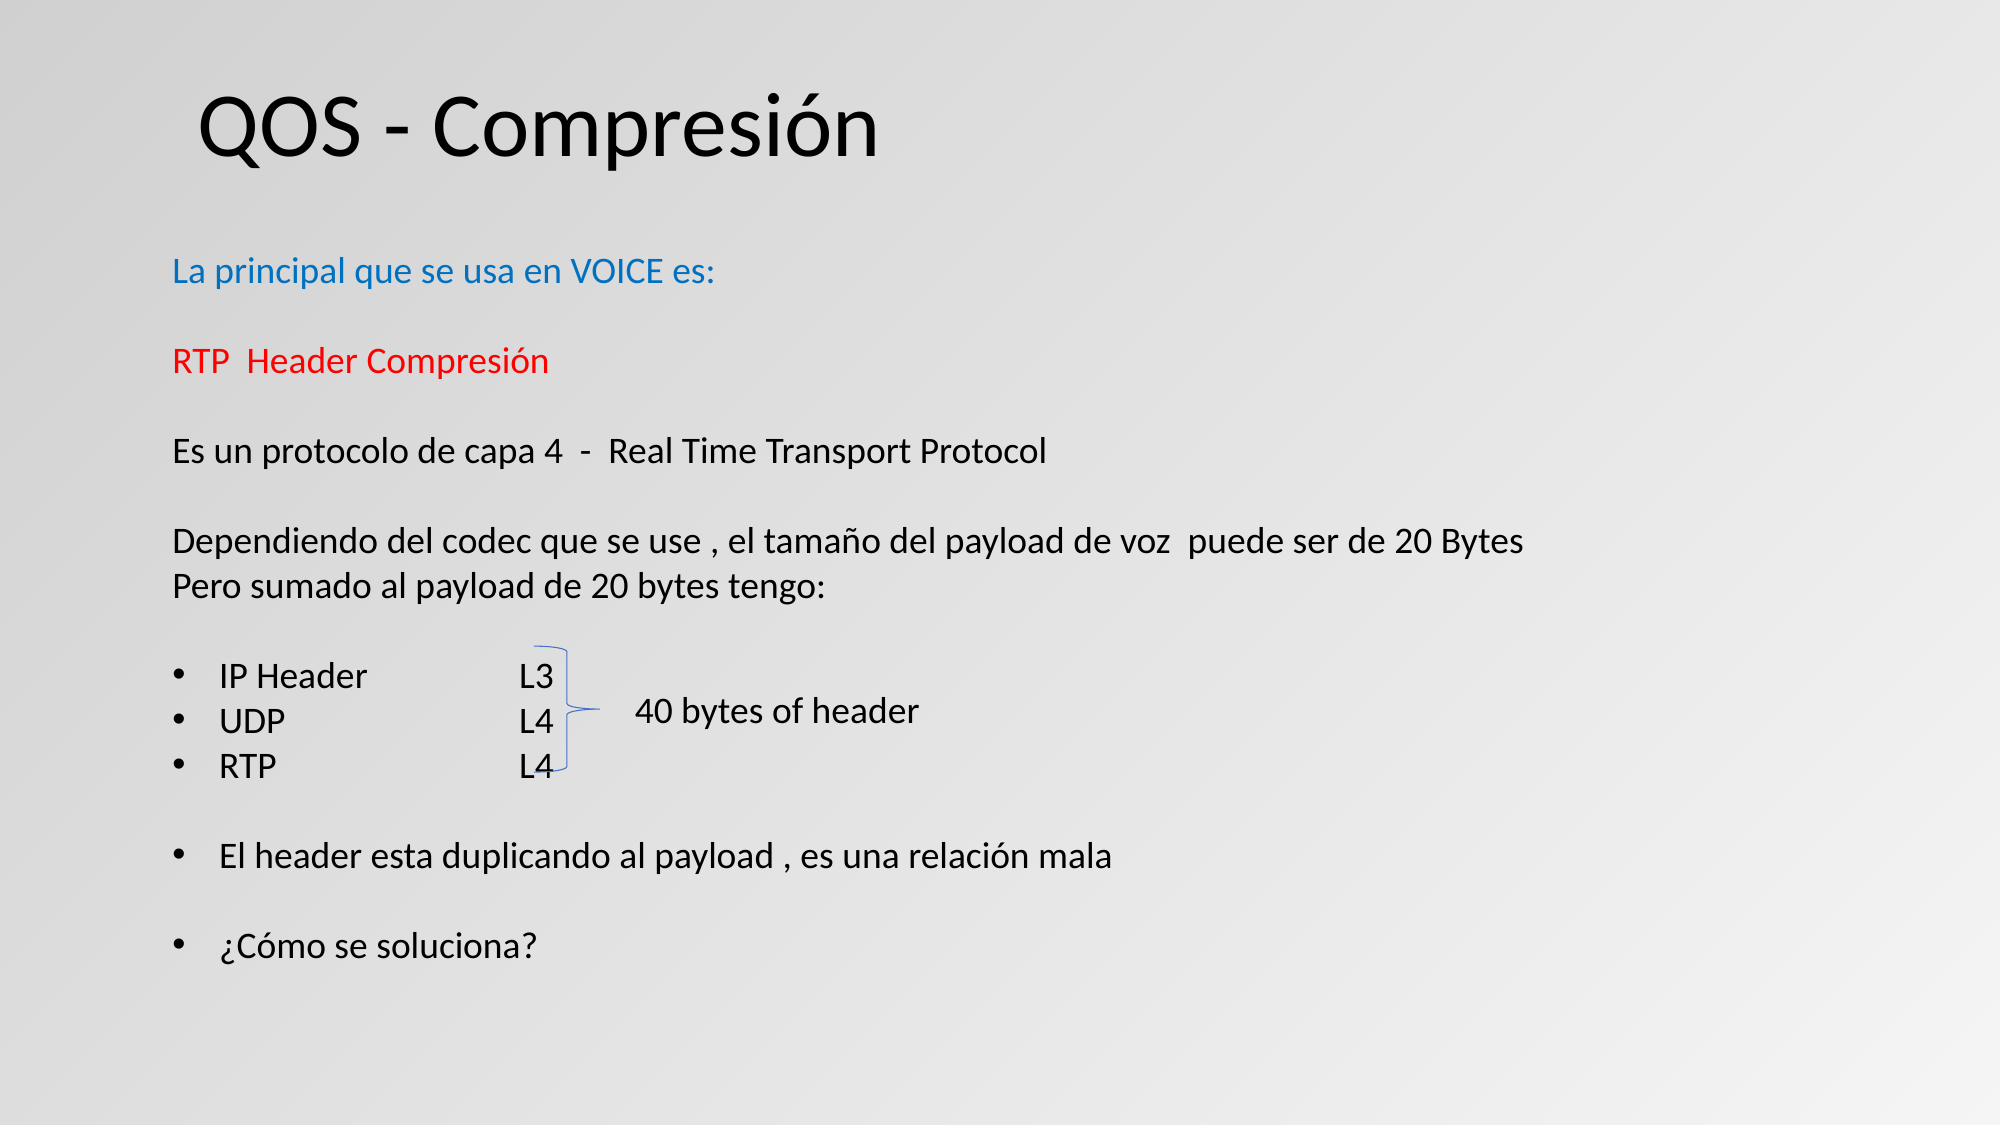

# QOS - Compresión
La principal que se usa en VOICE es:

RTP  Header Compresión

Es un protocolo de capa 4  -  Real Time Transport Protocol

Dependiendo del codec que se use , el tamaño del payload de voz  puede ser de 20 Bytes
Pero sumado al payload de 20 bytes tengo:

IP Header  	L3
UDP		L4
RTP		L4

El header esta duplicando al payload , es una relación mala

¿Cómo se soluciona?

40 bytes of header